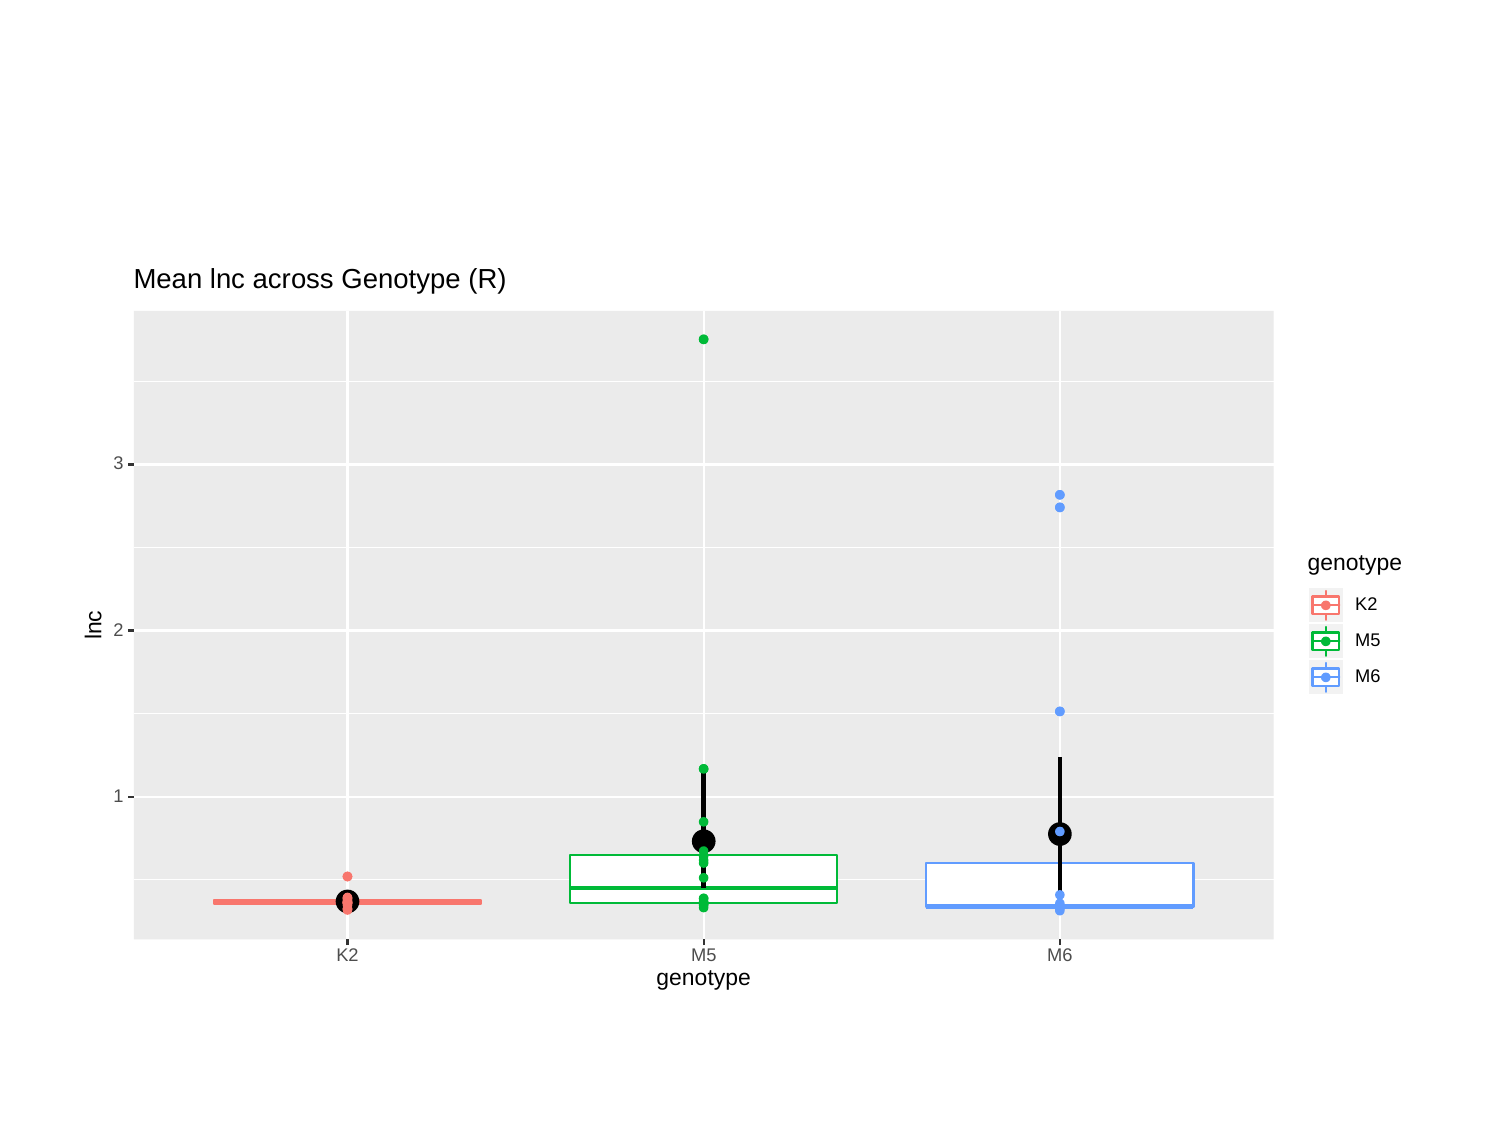

Mean lnc across Genotype (R)

3

genotype

K2

lnc

2

M5

M6

1

M6
M5
K2
genotype